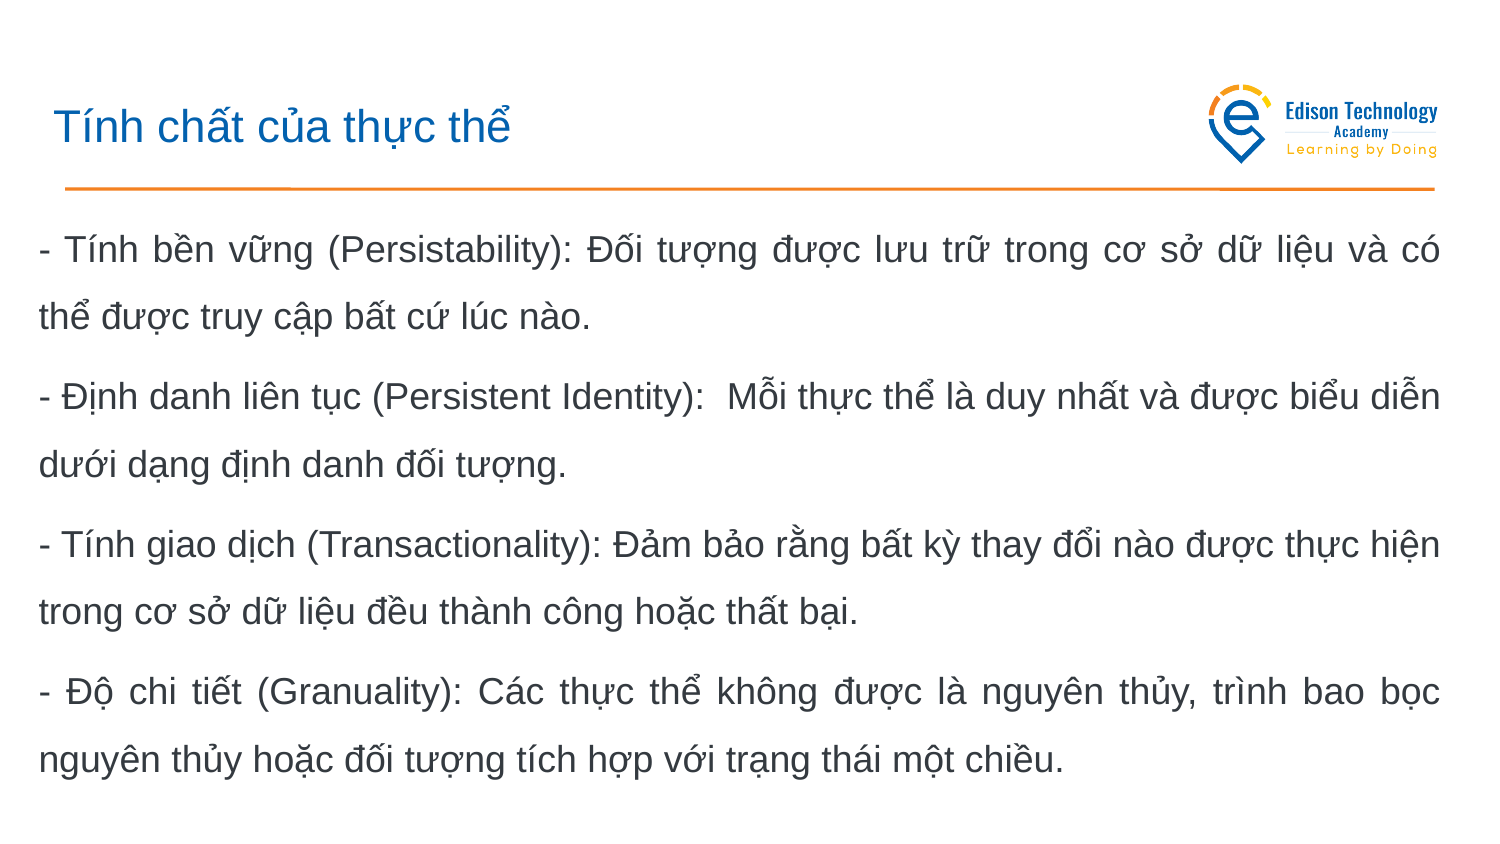

# Tính chất của thực thể
- Tính bền vững (Persistability): Đối tượng được lưu trữ trong cơ sở dữ liệu và có thể được truy cập bất cứ lúc nào.
- Định danh liên tục (Persistent Identity):  Mỗi thực thể là duy nhất và được biểu diễn dưới dạng định danh đối tượng.
- Tính giao dịch (Transactionality): Đảm bảo rằng bất kỳ thay đổi nào được thực hiện trong cơ sở dữ liệu đều thành công hoặc thất bại.
- Độ chi tiết (Granuality): Các thực thể không được là nguyên thủy, trình bao bọc nguyên thủy hoặc đối tượng tích hợp với trạng thái một chiều.